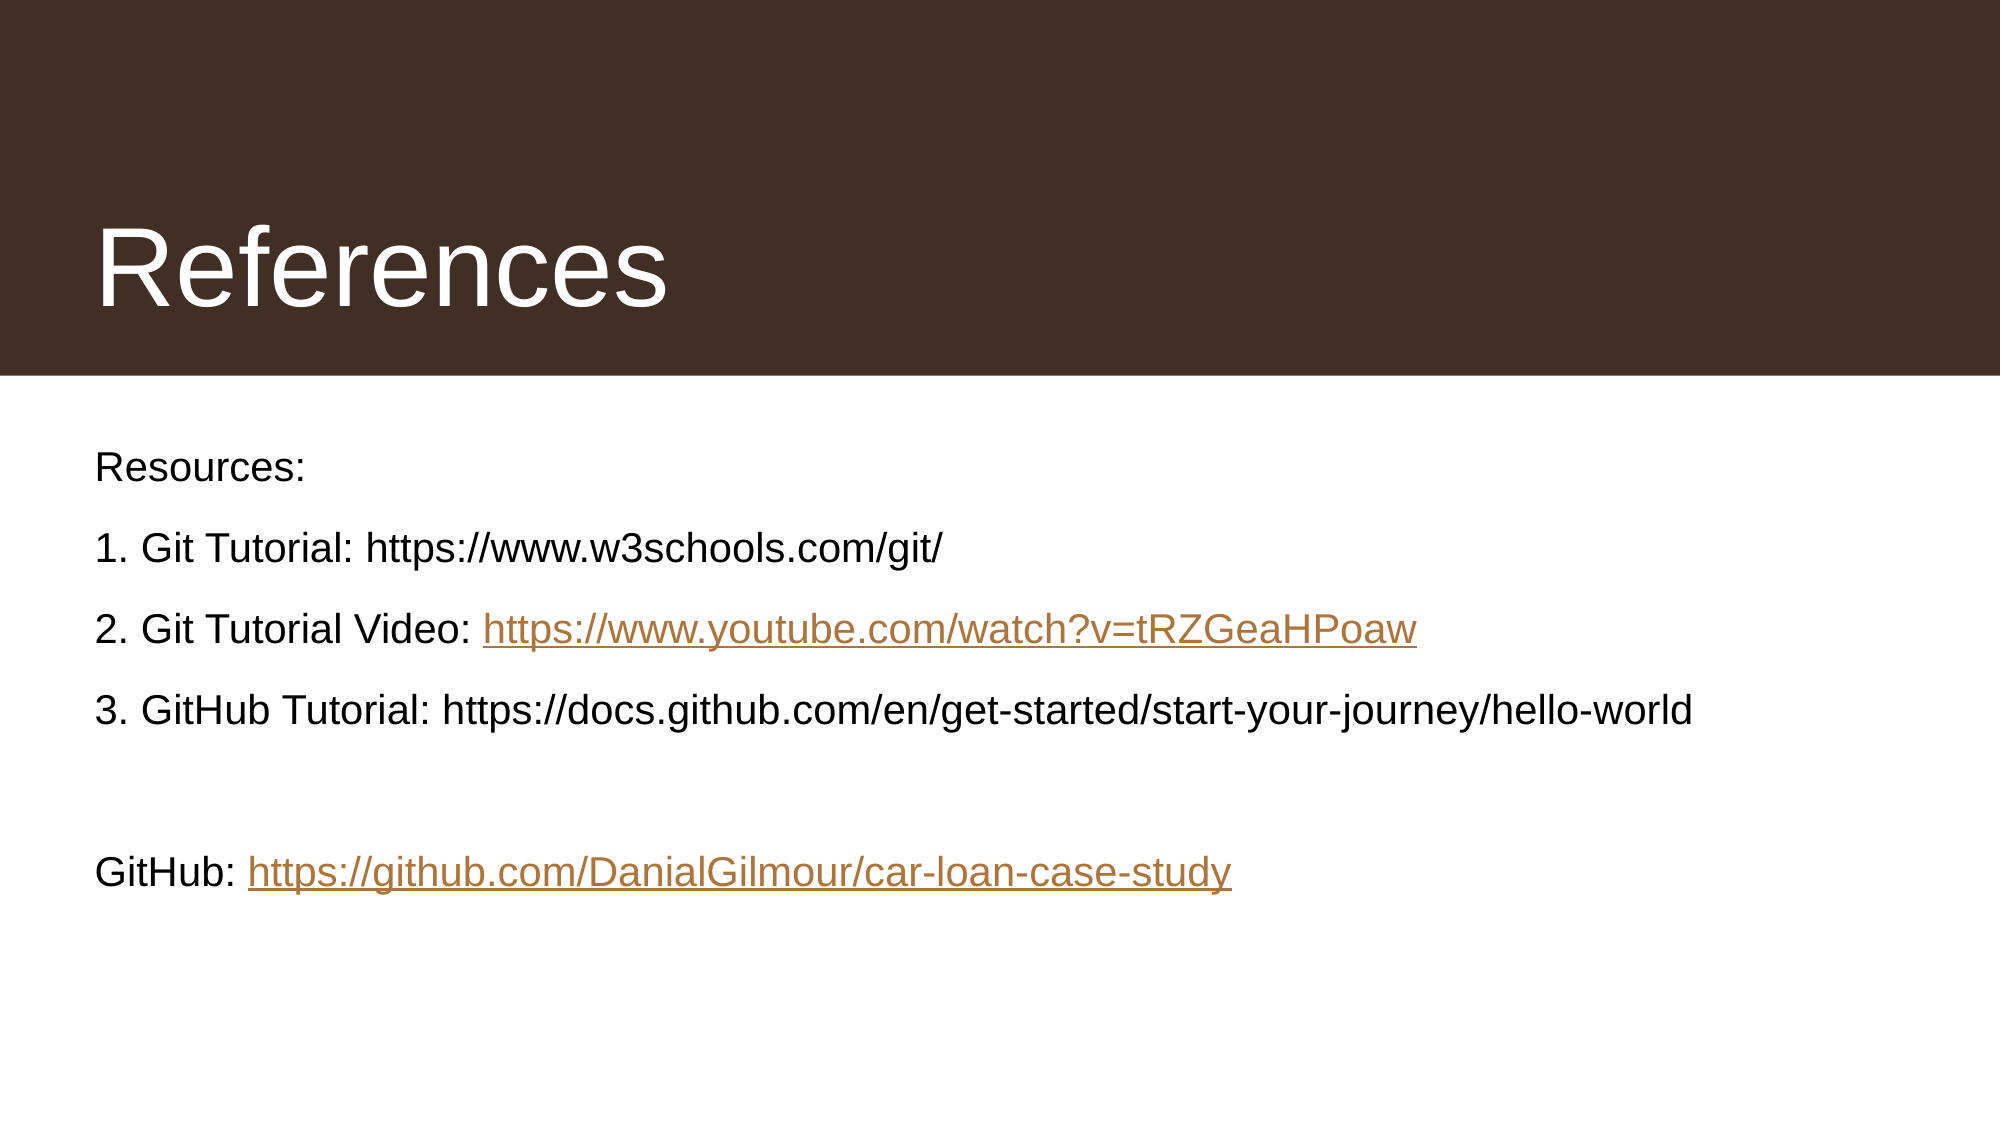

# References
Resources:
1. Git Tutorial: https://www.w3schools.com/git/
2. Git Tutorial Video: https://www.youtube.com/watch?v=tRZGeaHPoaw
3. GitHub Tutorial: https://docs.github.com/en/get-started/start-your-journey/hello-world

GitHub: https://github.com/DanialGilmour/car-loan-case-study